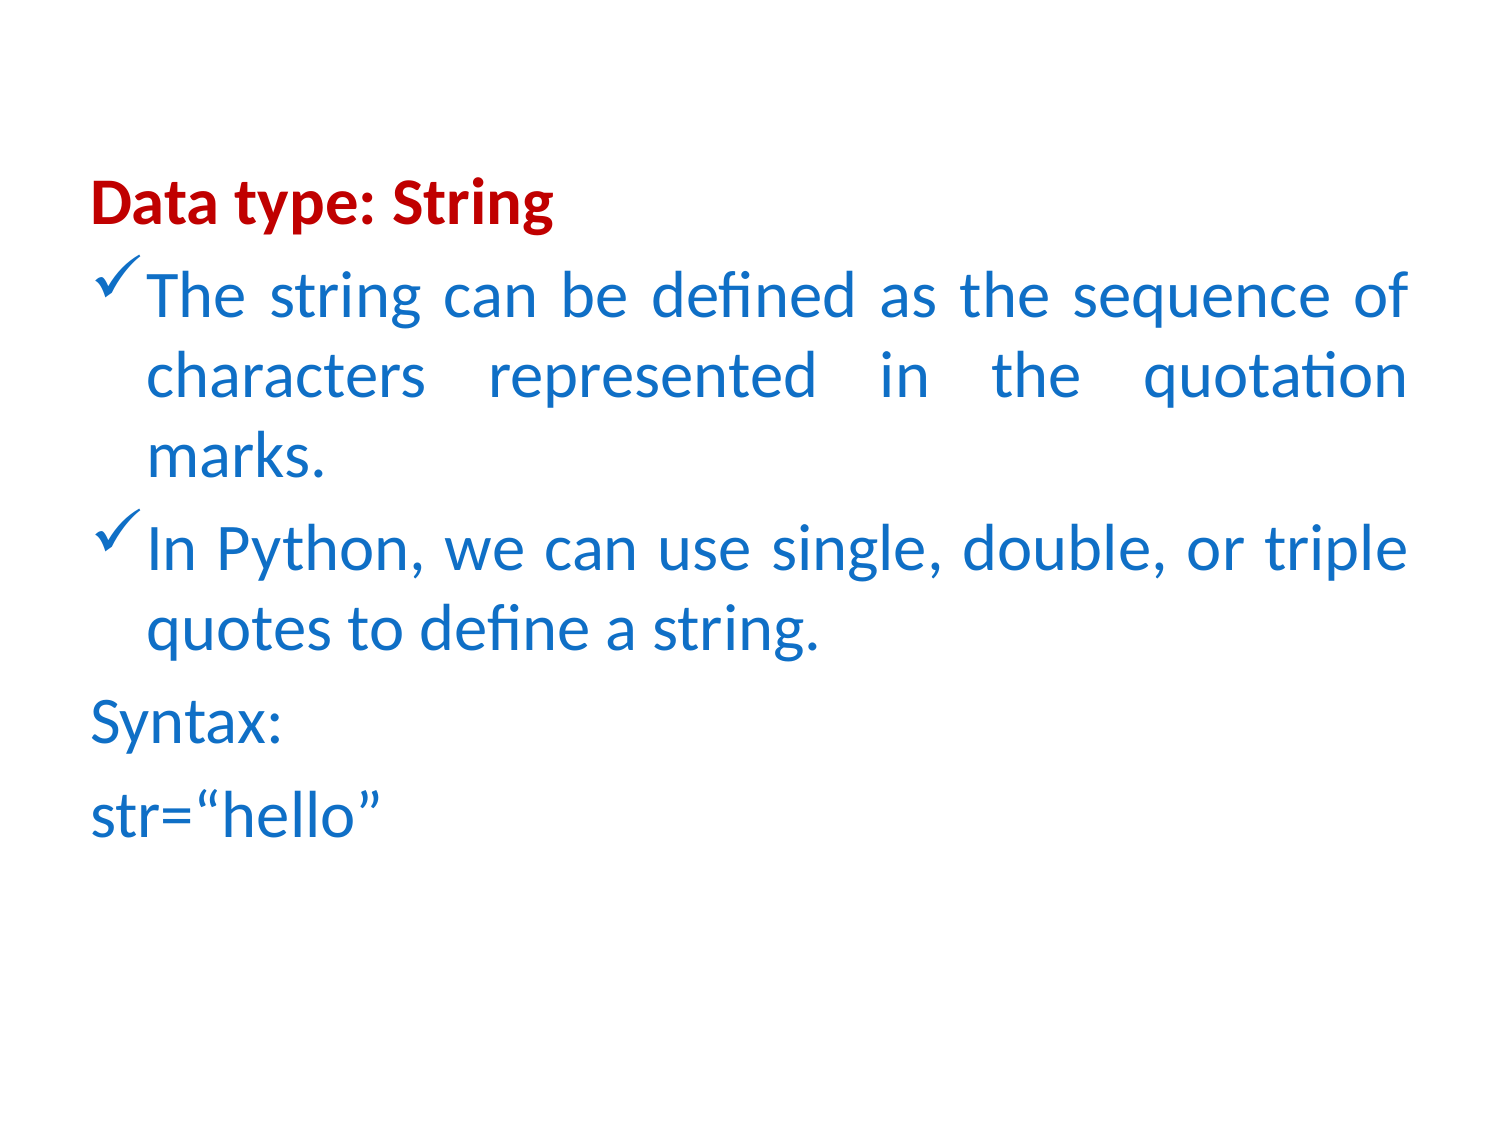

Data type: String
The string can be defined as the sequence of characters represented in the quotation marks.
In Python, we can use single, double, or triple quotes to define a string.
Syntax:
str=“hello”